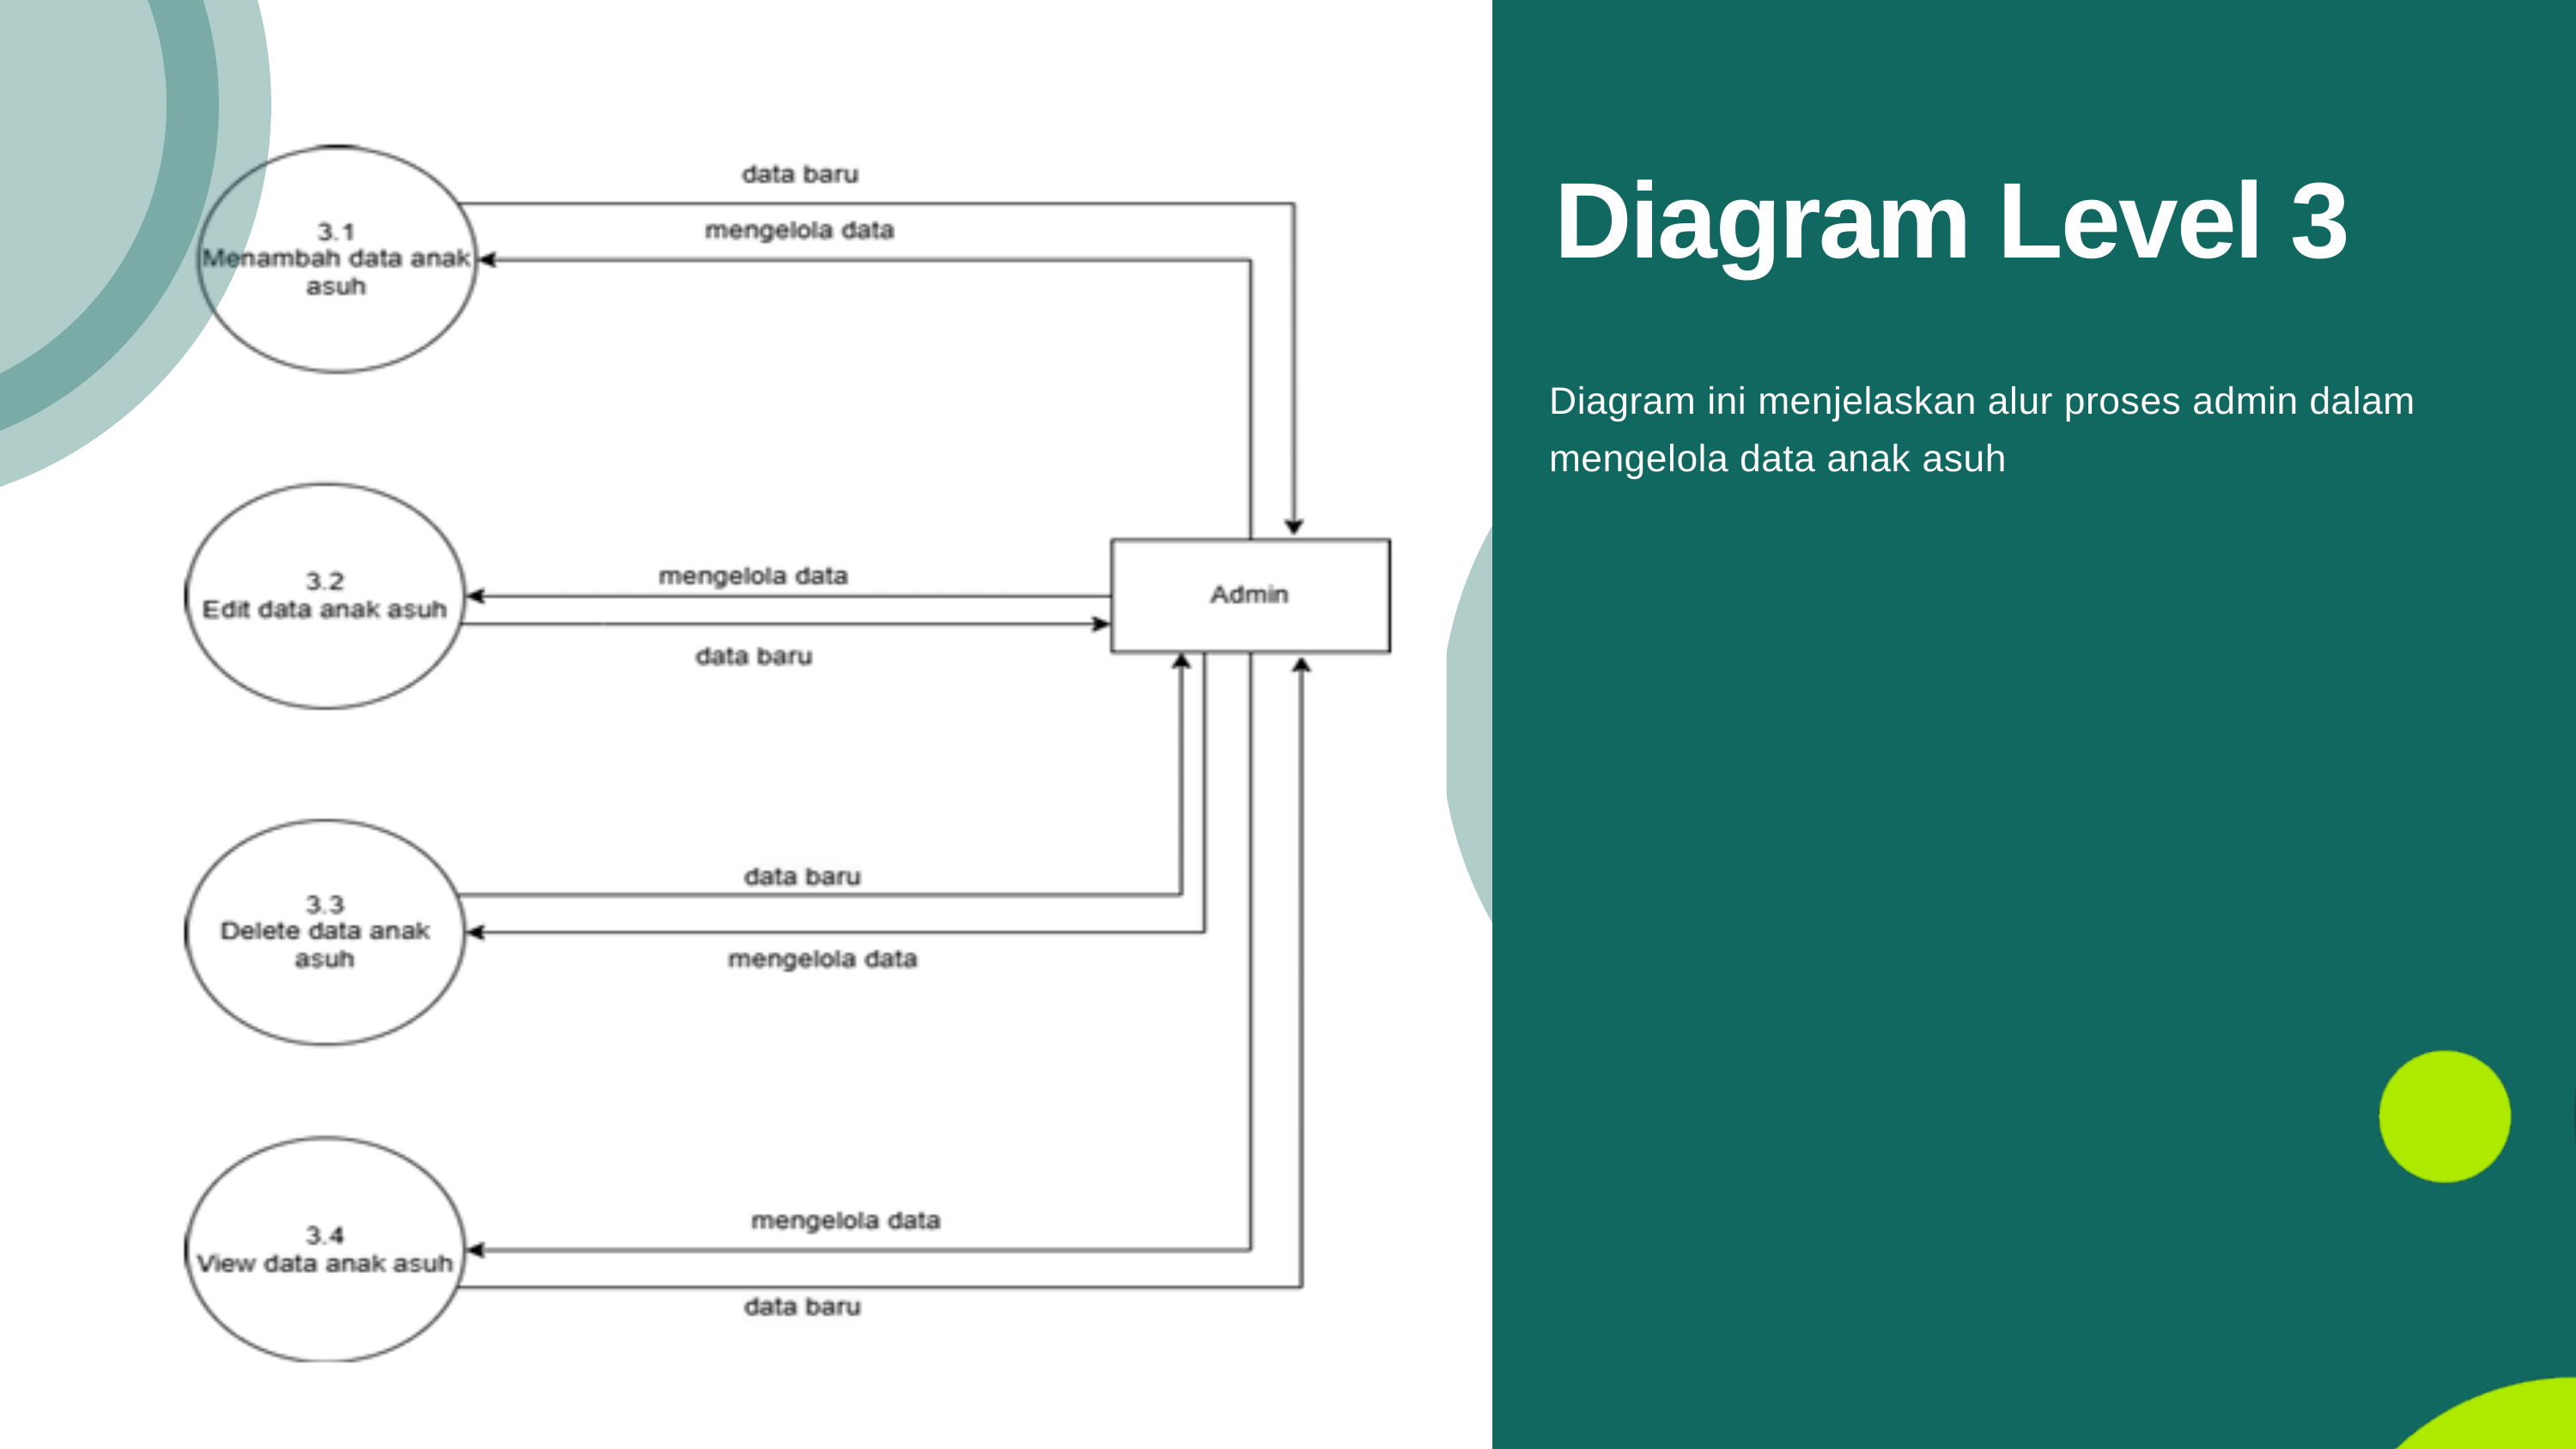

Diagram Level 3
Diagram ini menjelaskan alur proses admin dalam mengelola data anak asuh